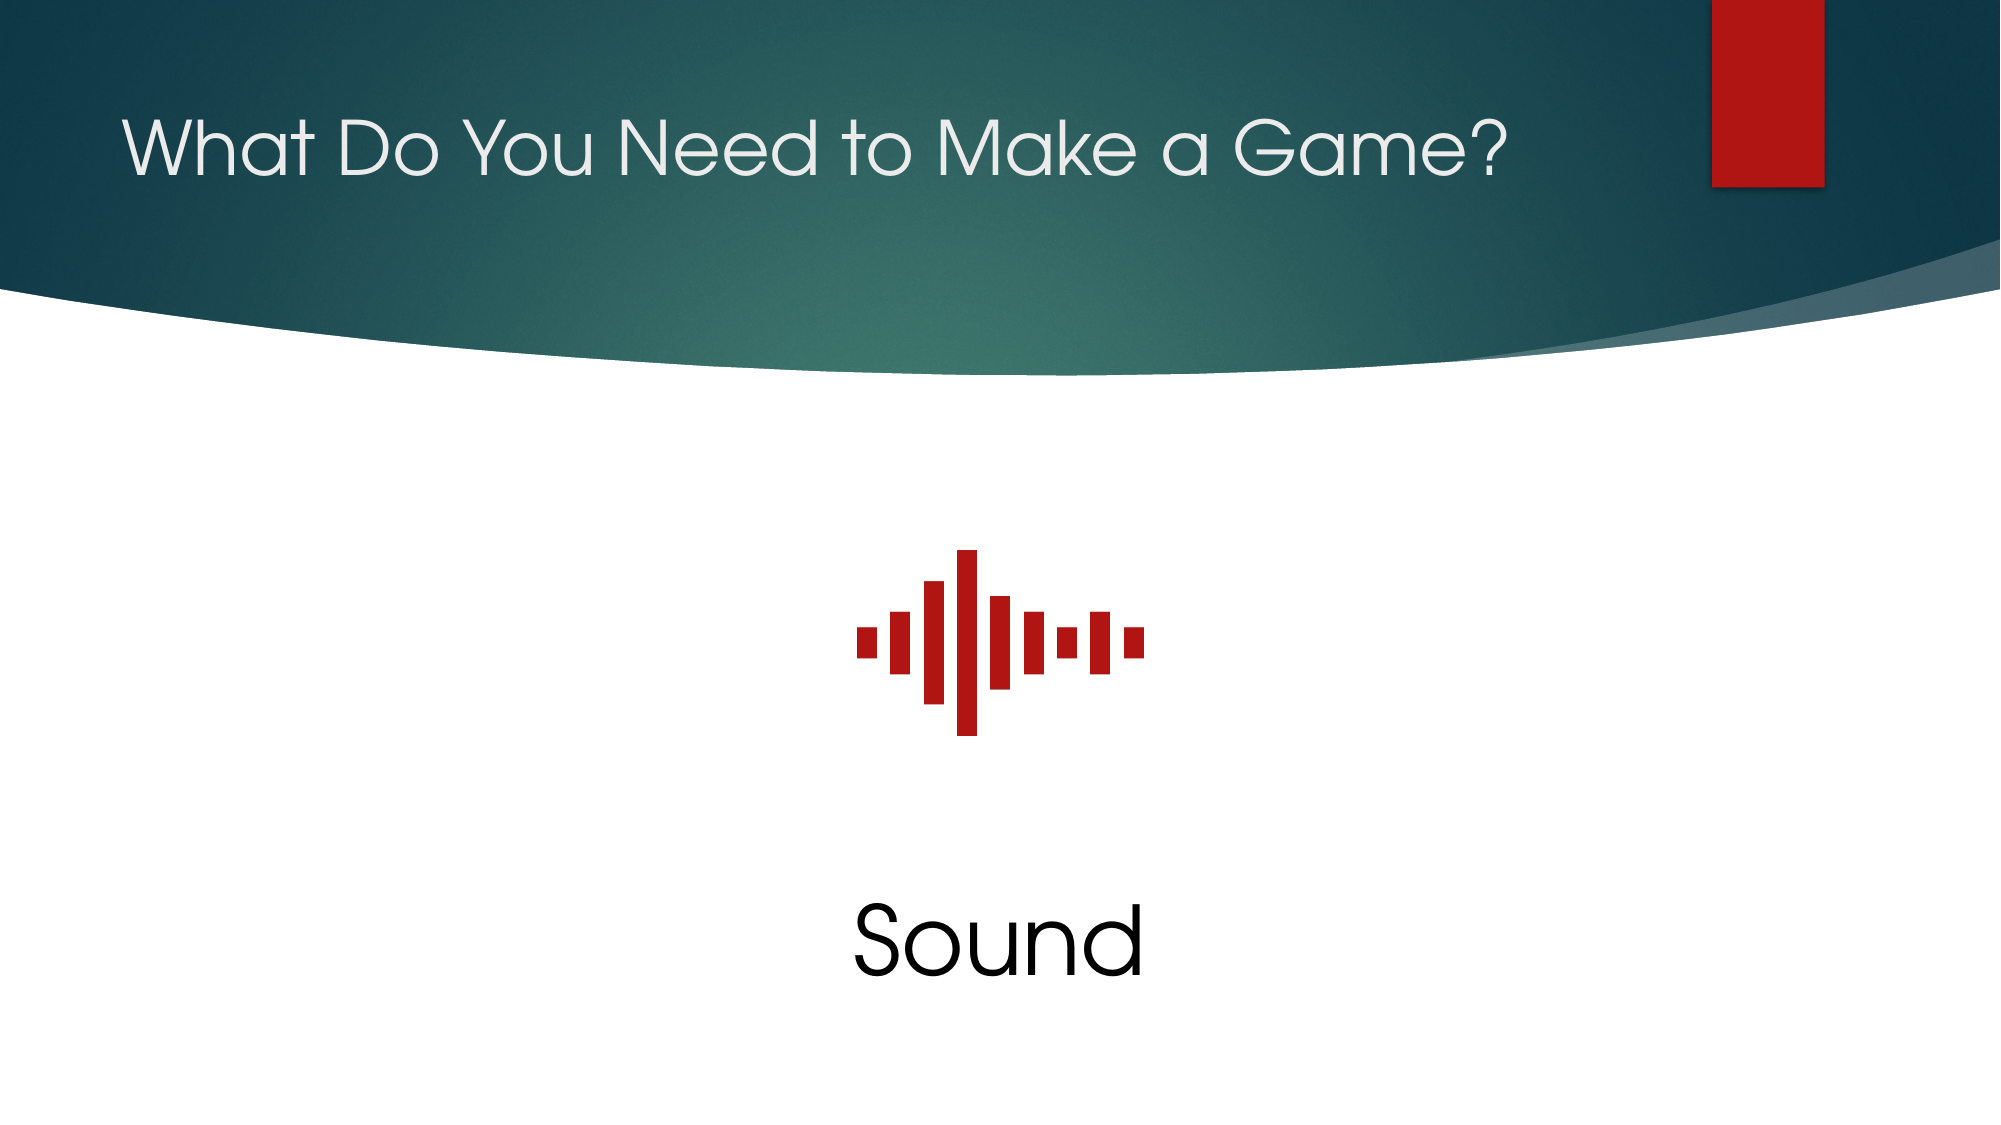

# What Do You Need to Make a Game?

Sound